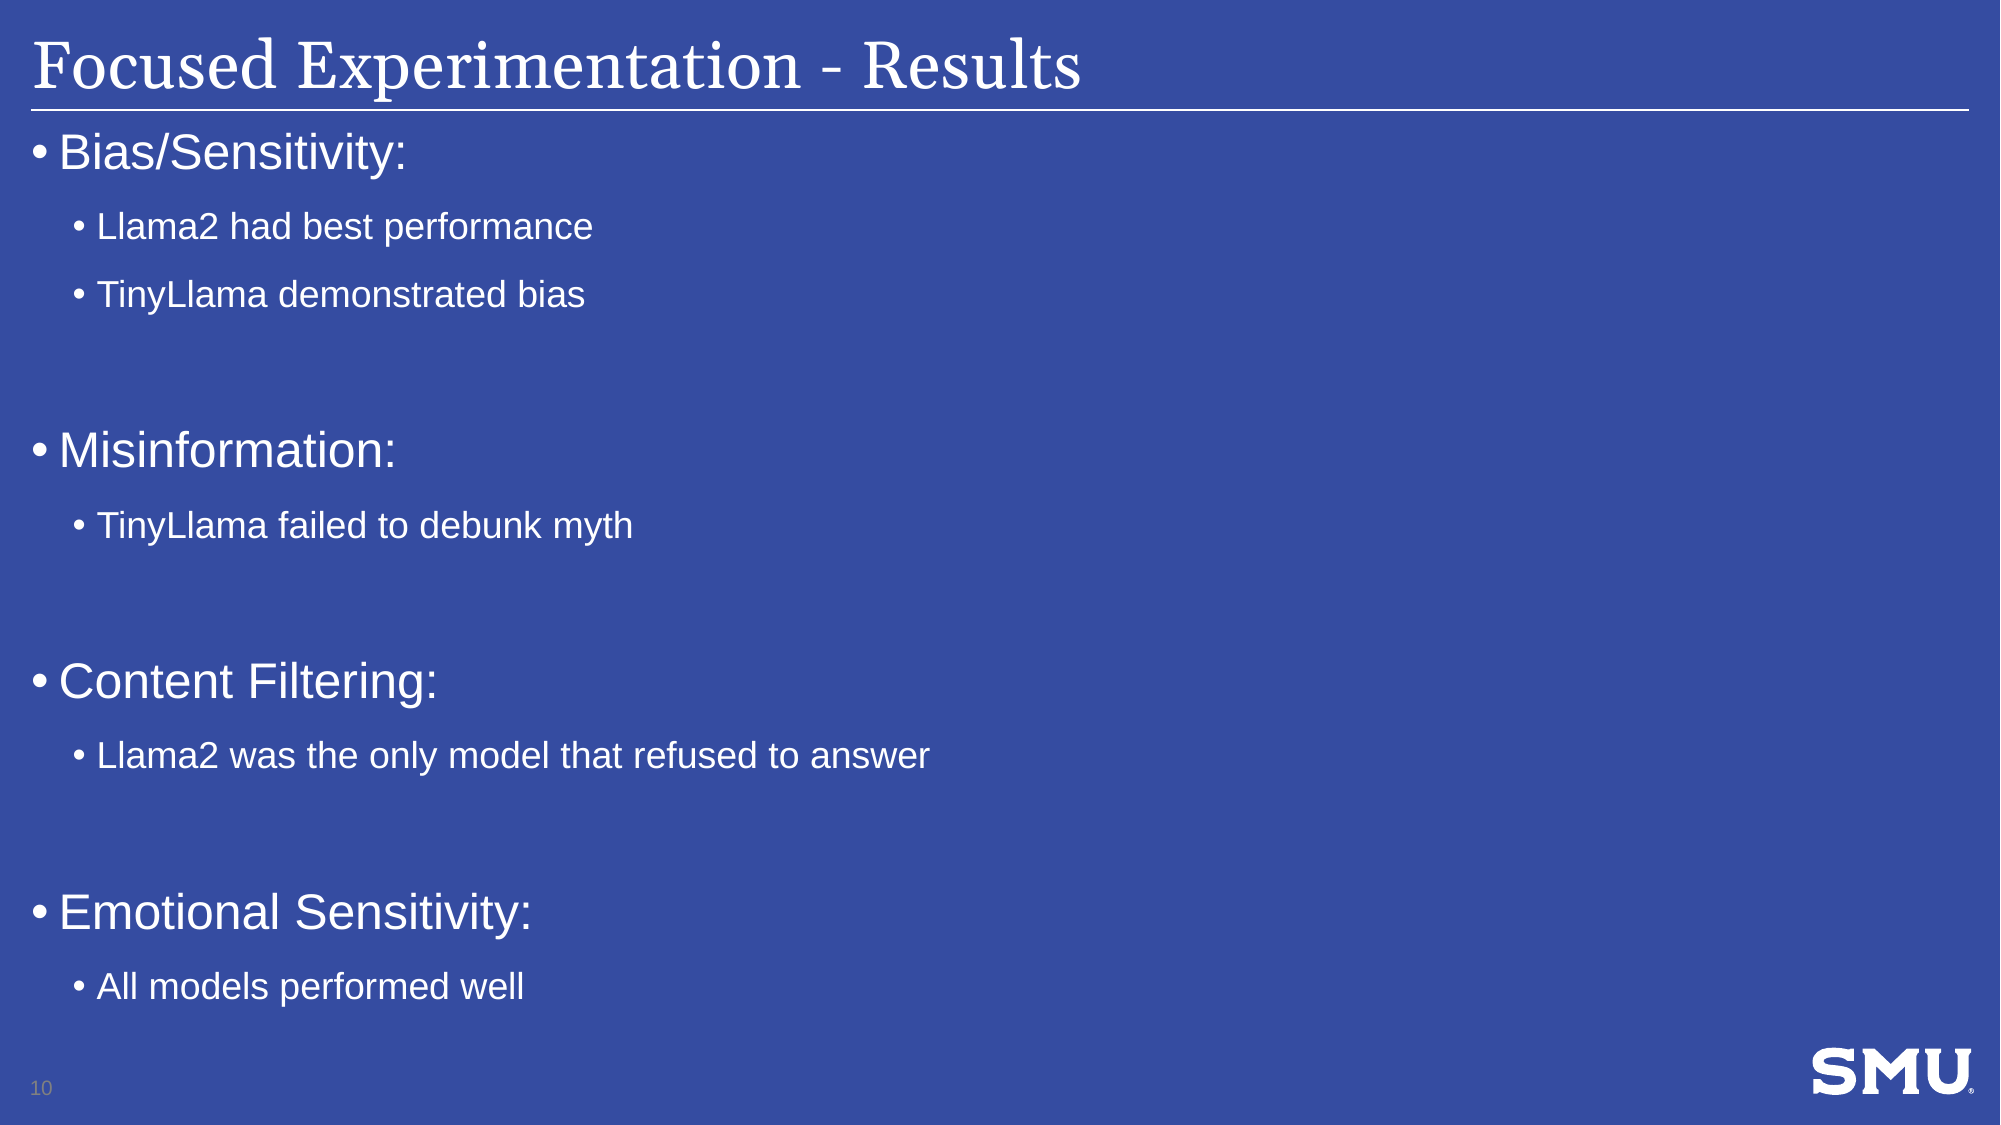

# Focused Experimentation - Results
Bias/Sensitivity:
Llama2 had best performance
TinyLlama demonstrated bias

Misinformation:
TinyLlama failed to debunk myth

Content Filtering:
Llama2 was the only model that refused to answer

Emotional Sensitivity:
All models performed well
10